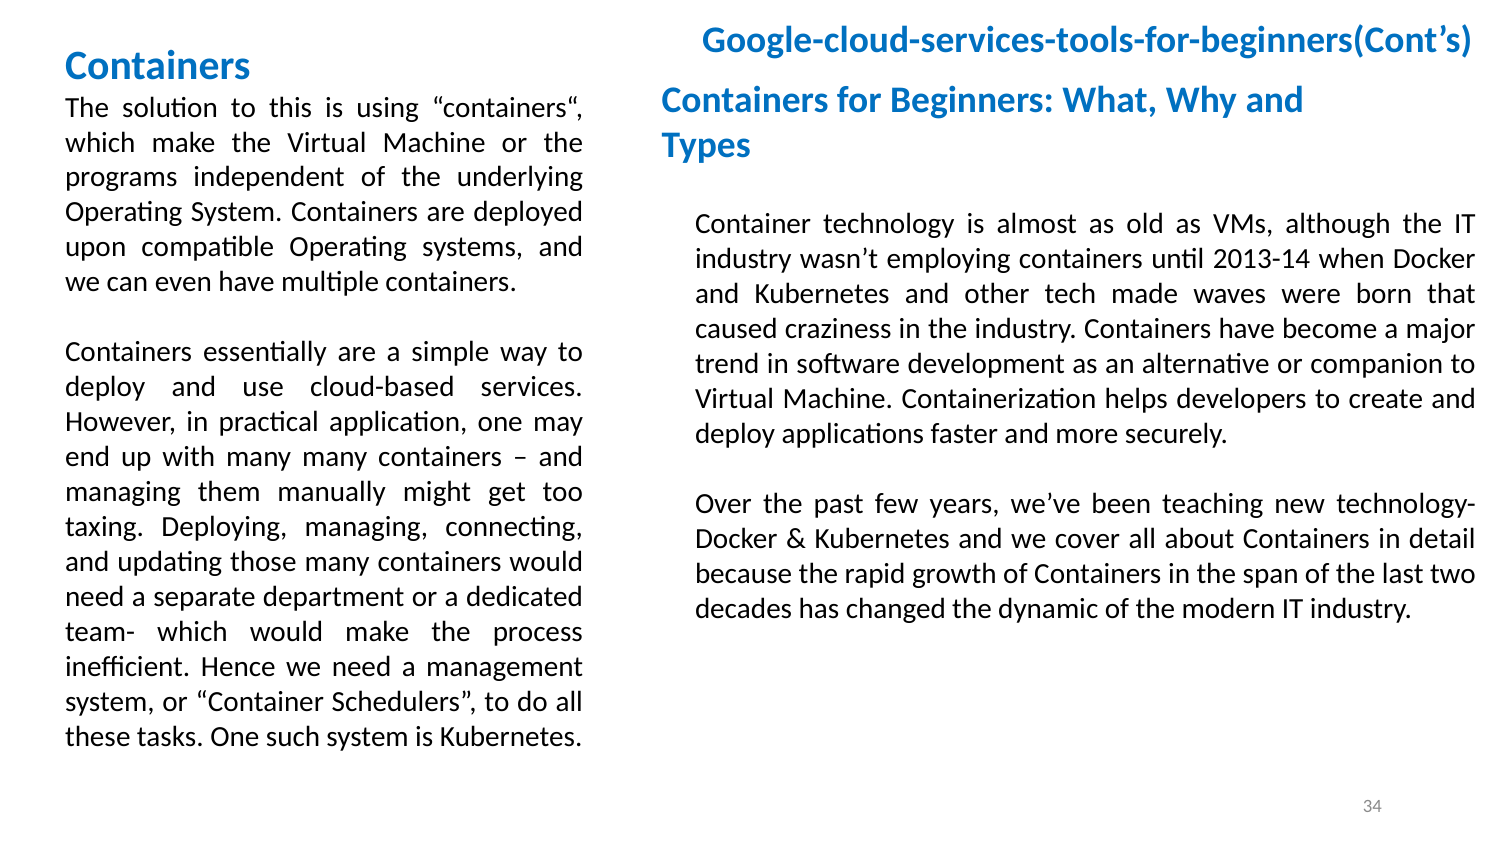

Google-cloud-services-tools-for-beginners(Cont’s)
Containers
The solution to this is using “containers“, which make the Virtual Machine or the programs independent of the underlying Operating System. Containers are deployed upon compatible Operating systems, and we can even have multiple containers.

Containers essentially are a simple way to deploy and use cloud-based services. However, in practical application, one may end up with many many containers – and managing them manually might get too taxing. Deploying, managing, connecting, and updating those many containers would need a separate department or a dedicated team- which would make the process inefficient. Hence we need a management system, or “Container Schedulers”, to do all these tasks. One such system is Kubernetes.
Containers for Beginners: What, Why and Types
Container technology is almost as old as VMs, although the IT industry wasn’t employing containers until 2013-14 when Docker and Kubernetes and other tech made waves were born that caused craziness in the industry. Containers have become a major trend in software development as an alternative or companion to Virtual Machine. Containerization helps developers to create and deploy applications faster and more securely.

Over the past few years, we’ve been teaching new technology- Docker & Kubernetes and we cover all about Containers in detail because the rapid growth of Containers in the span of the last two decades has changed the dynamic of the modern IT industry.
34